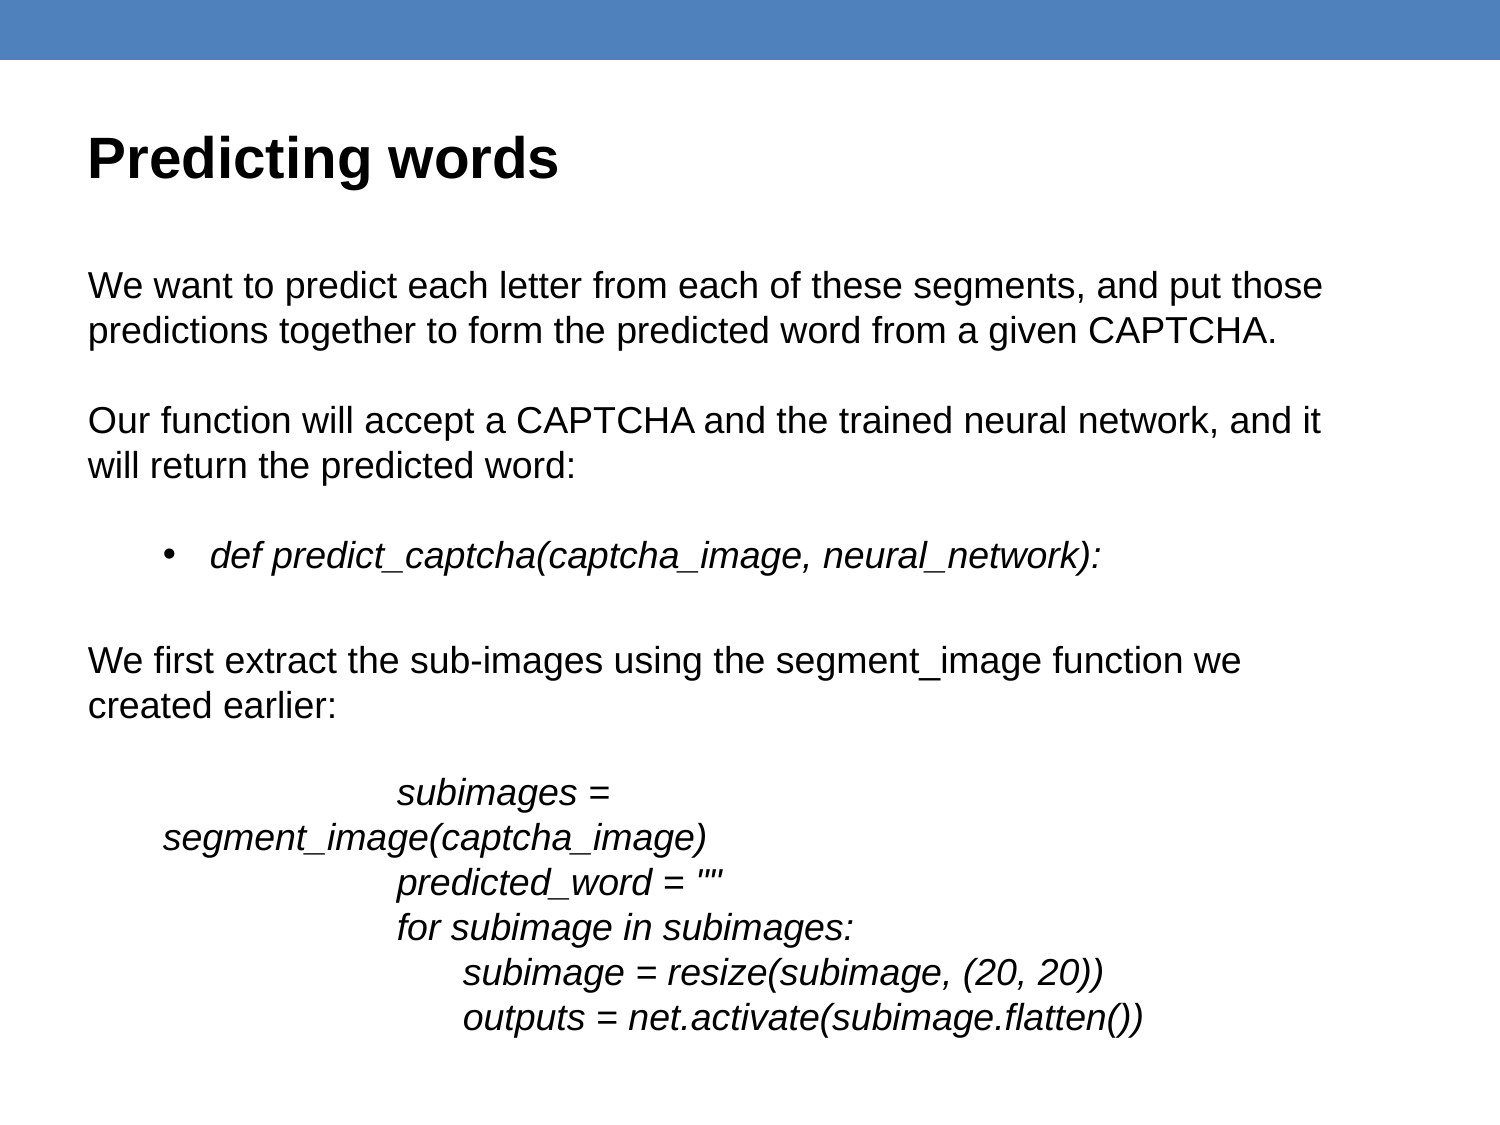

Predicting words
We want to predict each letter from each of these segments, and put those
predictions together to form the predicted word from a given CAPTCHA.

Our function will accept a CAPTCHA and the trained neural network, and it will return the predicted word:

def predict_captcha(captcha_image, neural_network):
We first extract the sub-images using the segment_image function we created earlier:
	        subimages = segment_image(captcha_image)
	        predicted_word = ""
	        for subimage in subimages:
		subimage = resize(subimage, (20, 20))
		outputs = net.activate(subimage.flatten())